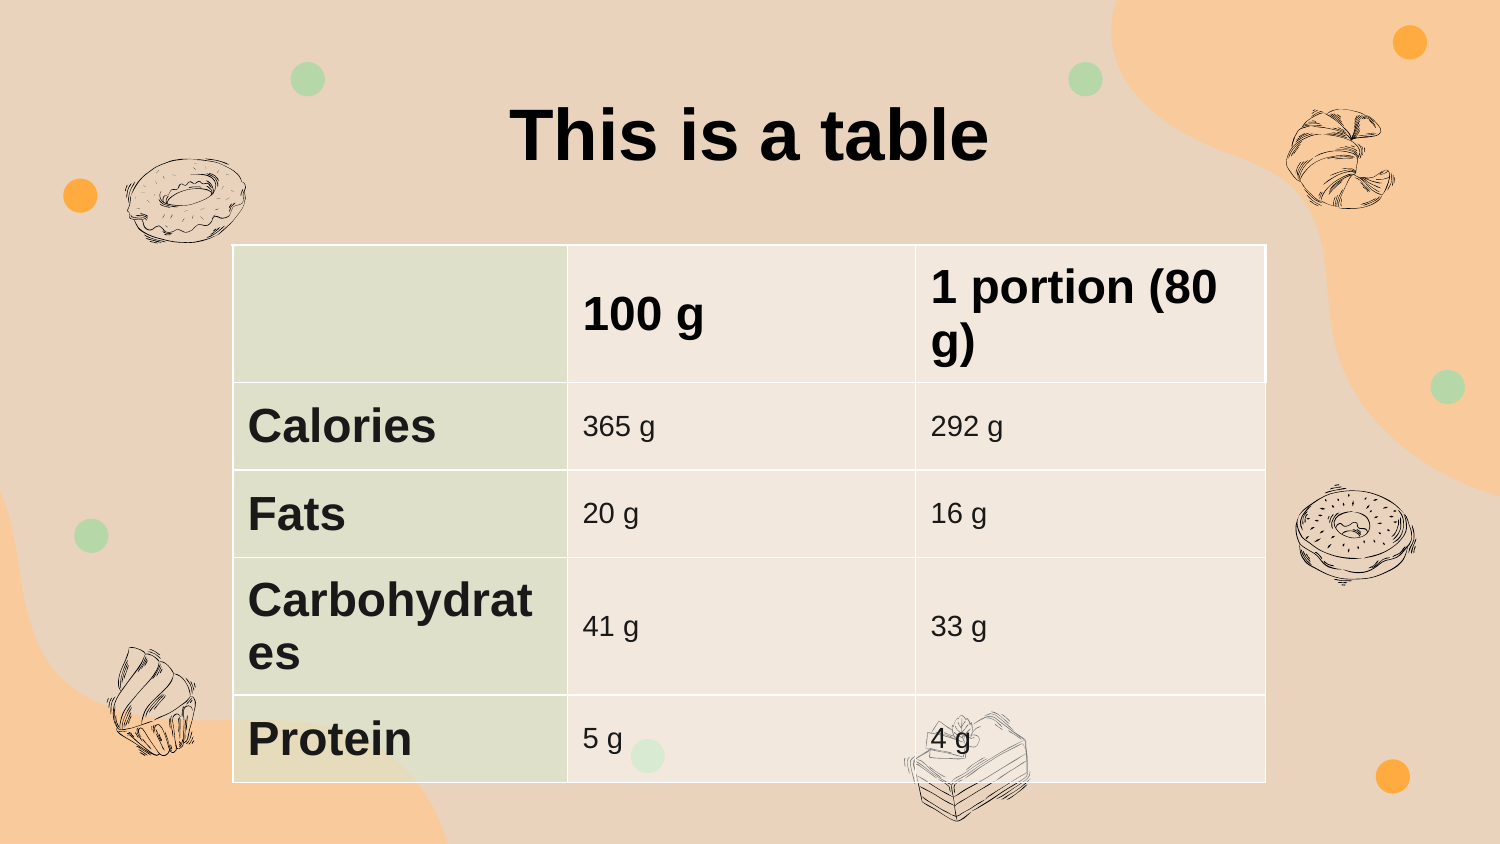

# This is a table

|  | 100 g | 1 portion (80 g) |
| --- | --- | --- |
| Calories | 365 g | 292 g |
| Fats | 20 g | 16 g |
| Carbohydrates | 41 g | 33 g |
| Protein | 5 g | 4 g |